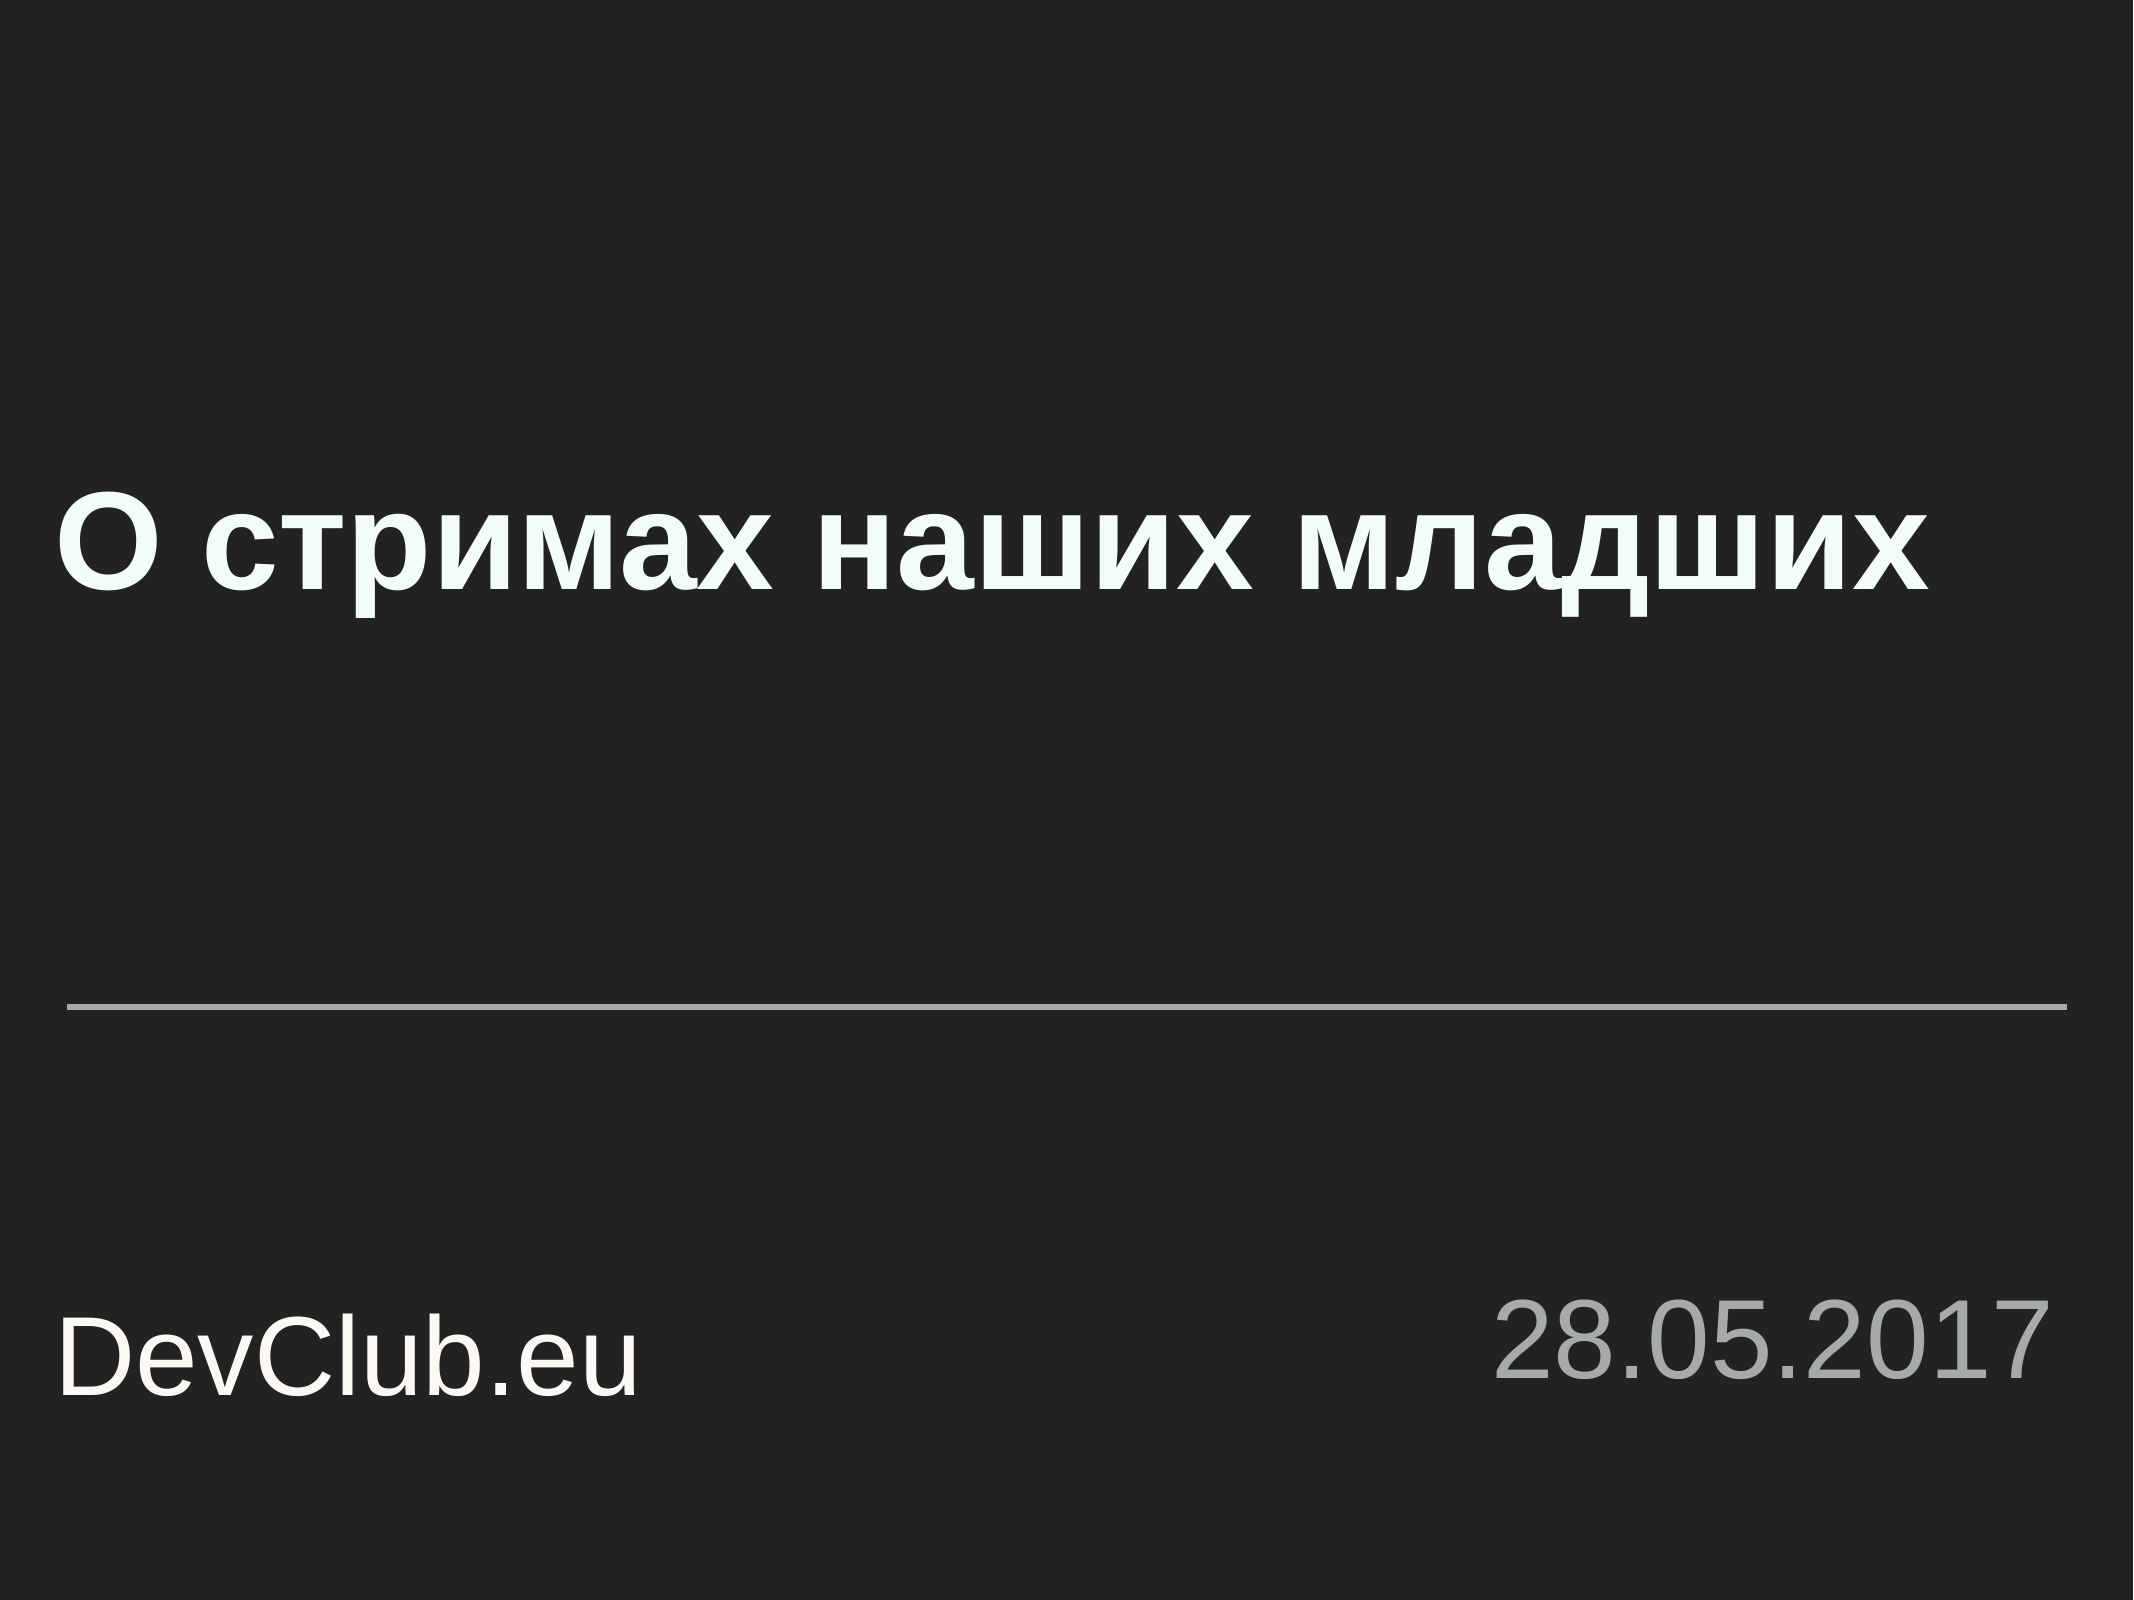

# О стримах наших младших
DevClub.eu
28.05.2017